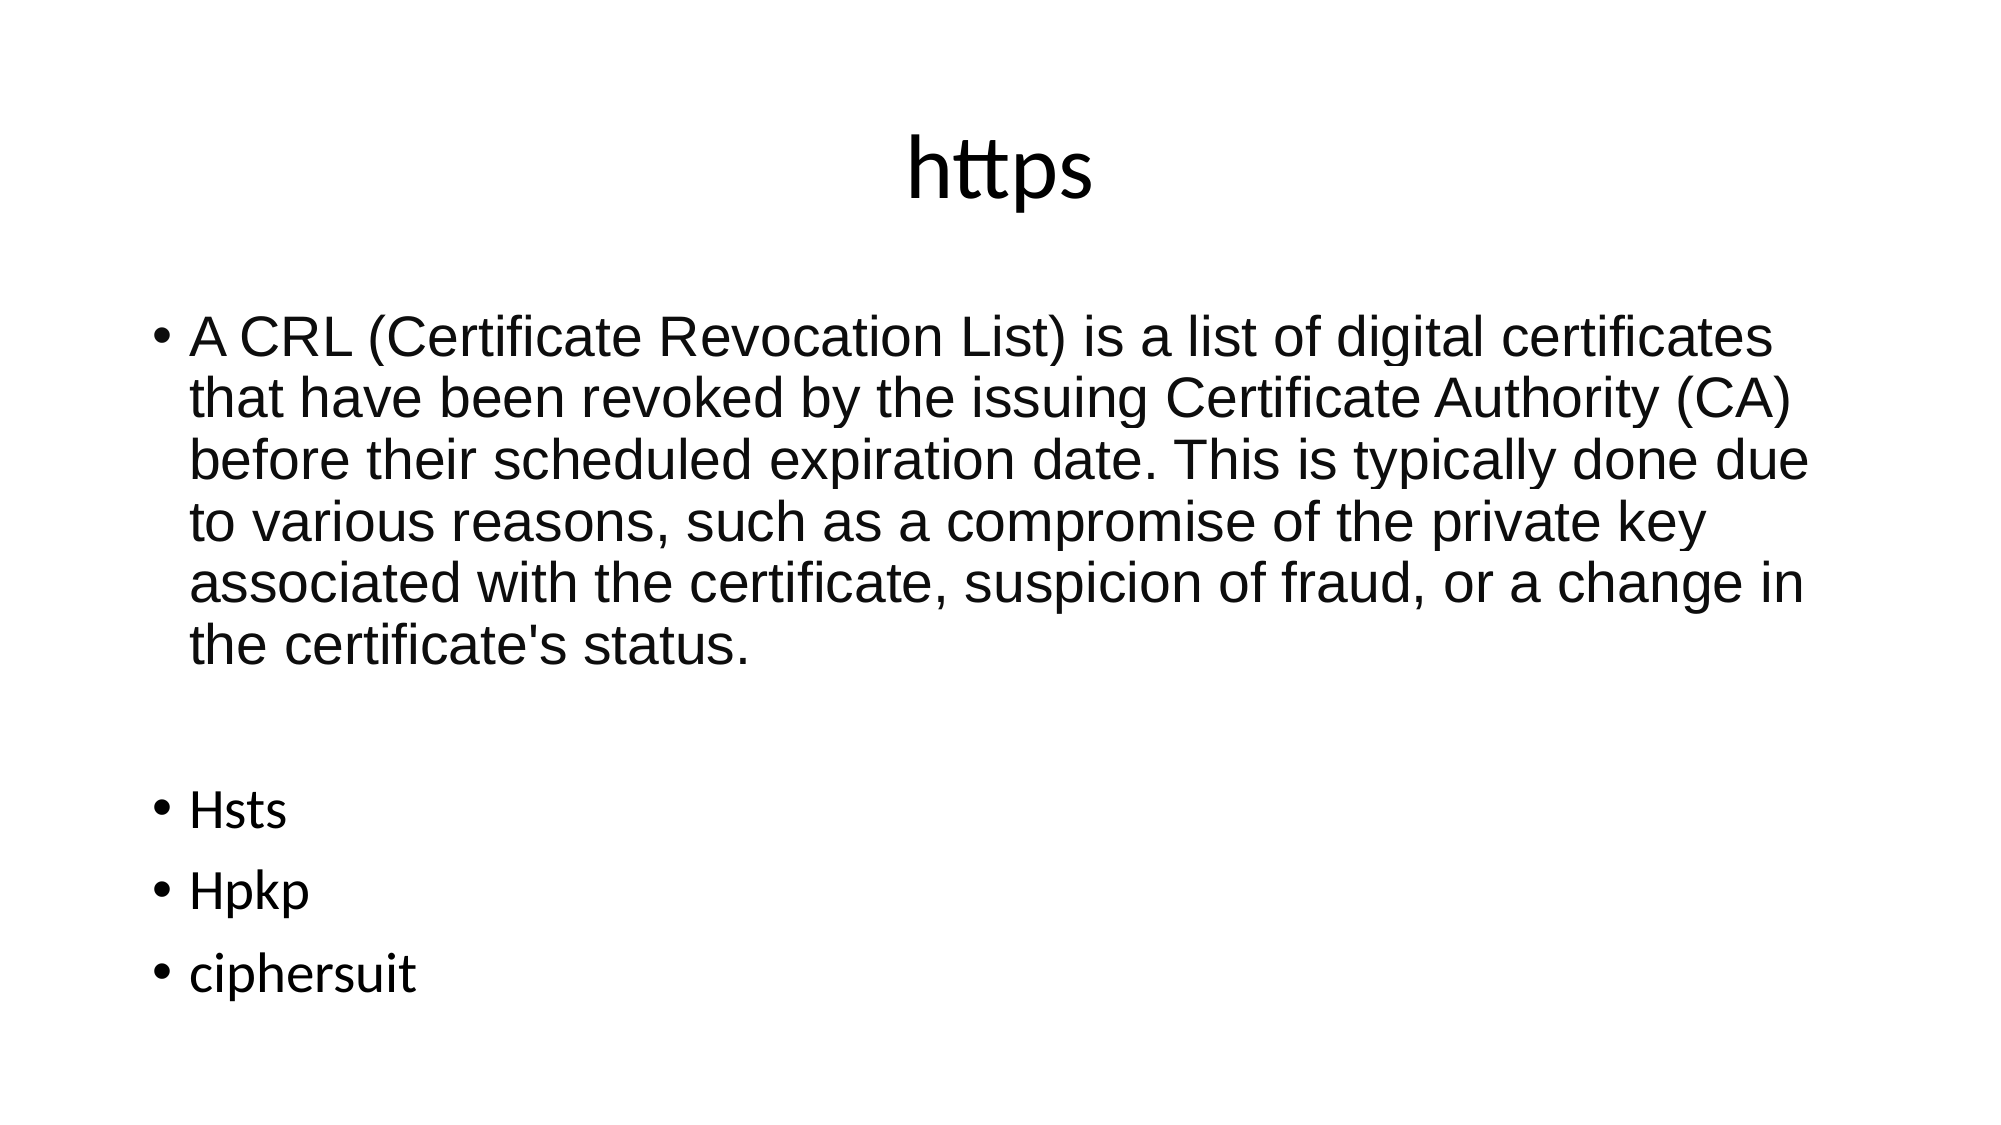

# https
A CRL (Certificate Revocation List) is a list of digital certificates that have been revoked by the issuing Certificate Authority (CA) before their scheduled expiration date. This is typically done due to various reasons, such as a compromise of the private key associated with the certificate, suspicion of fraud, or a change in the certificate's status.

Hsts
Hpkp
ciphersuit